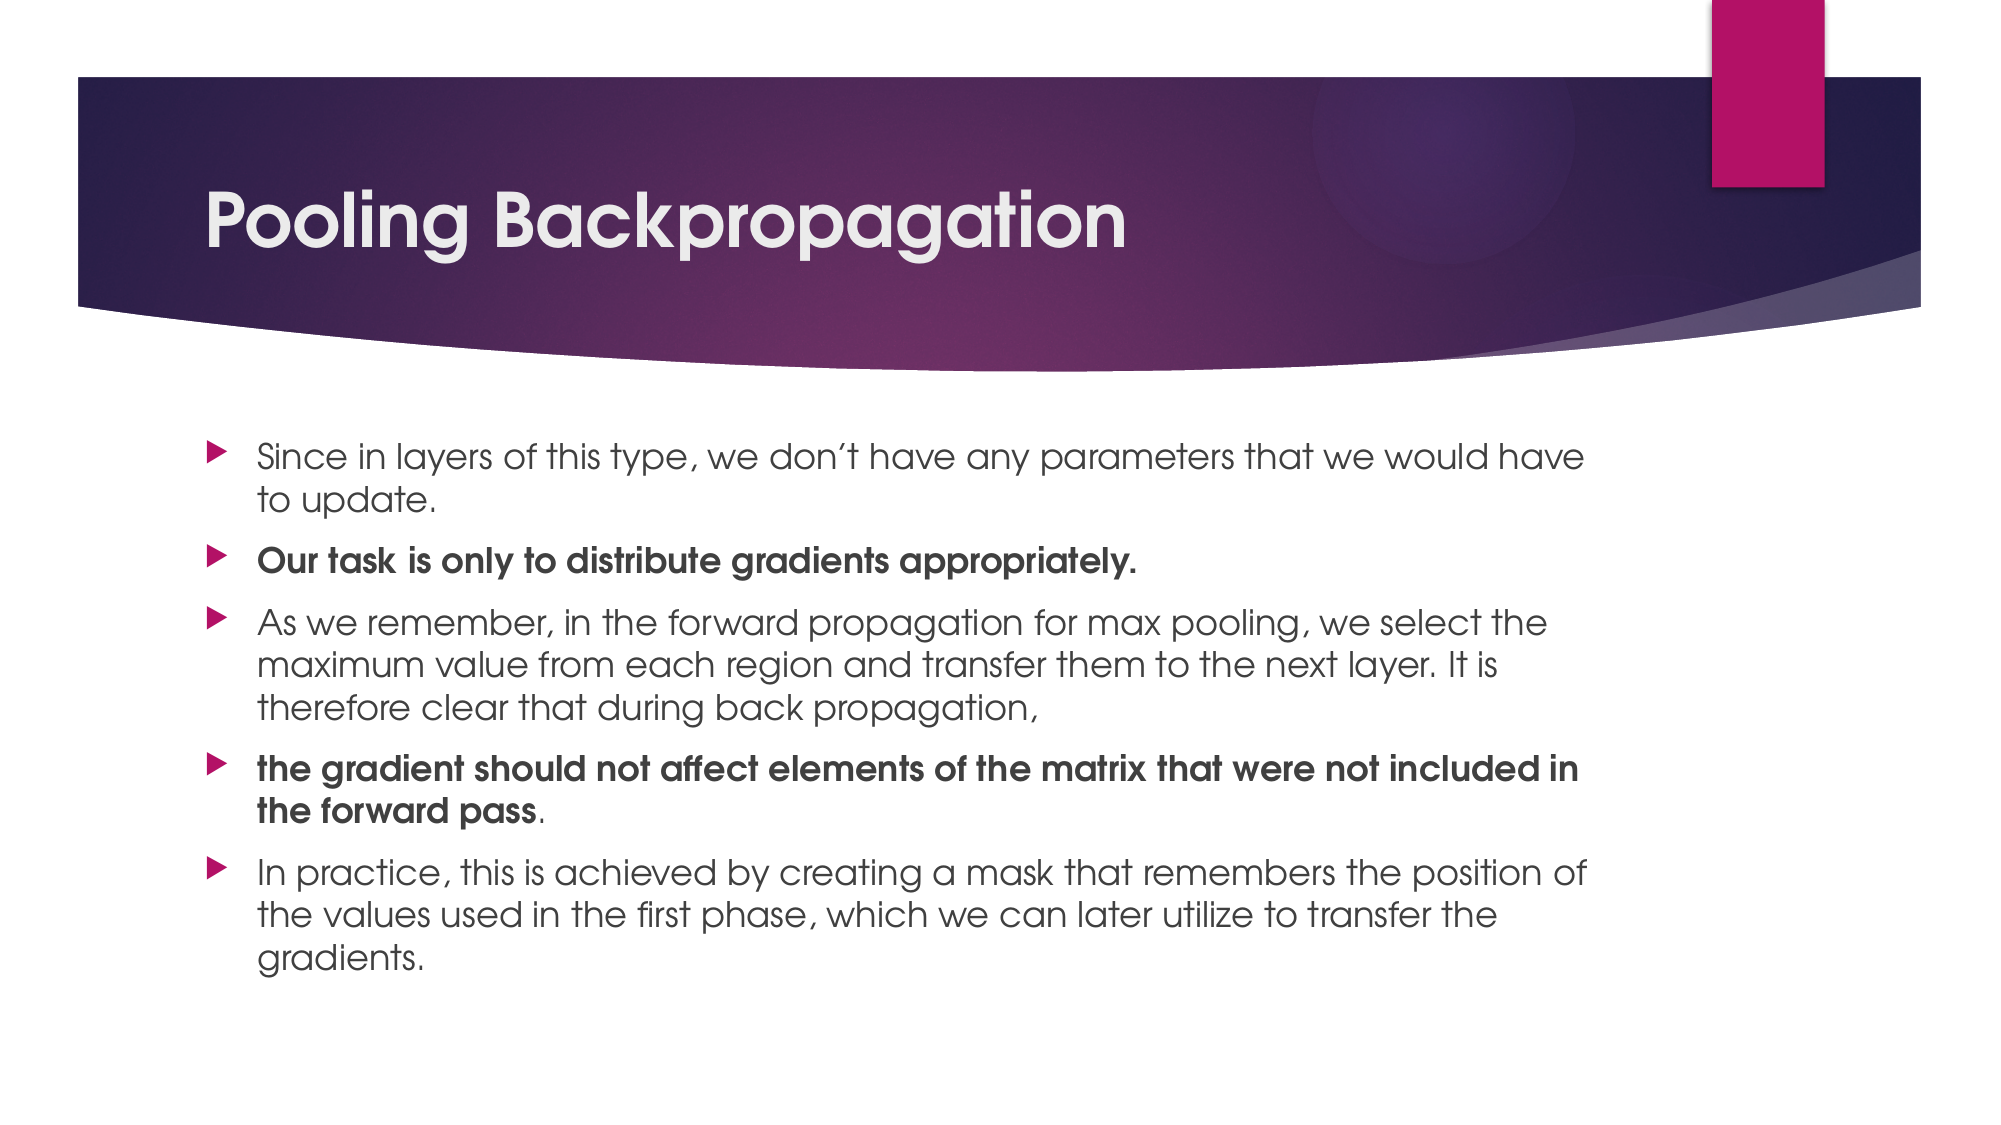

# Pooling Backpropagation
Since in layers of this type, we don’t have any parameters that we would have to update.
Our task is only to distribute gradients appropriately.
As we remember, in the forward propagation for max pooling, we select the maximum value from each region and transfer them to the next layer. It is therefore clear that during back propagation,
the gradient should not affect elements of the matrix that were not included in the forward pass.
In practice, this is achieved by creating a mask that remembers the position of the values used in the first phase, which we can later utilize to transfer the gradients.